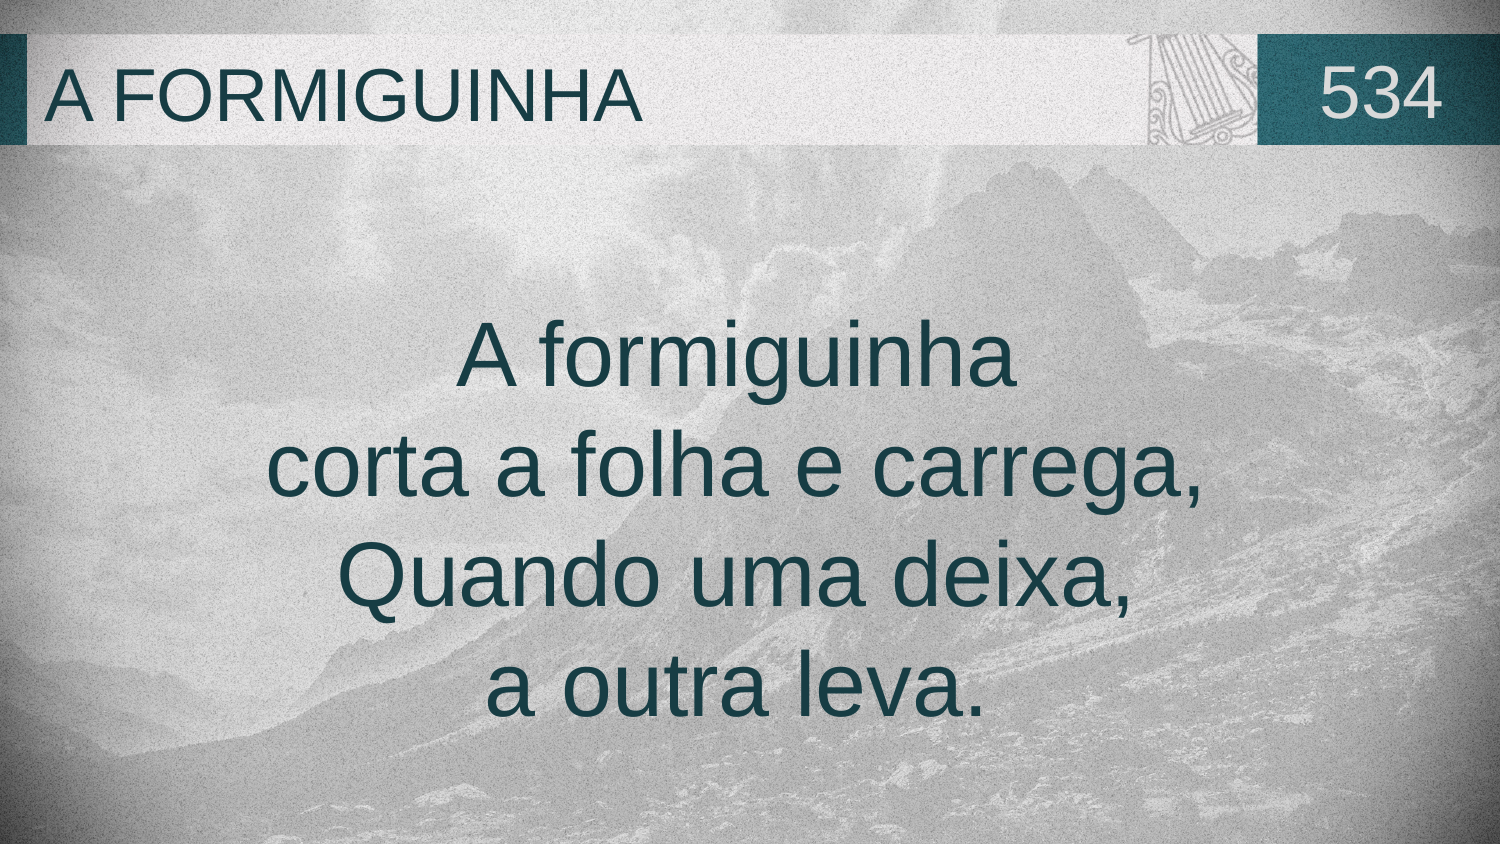

# A FORMIGUINHA
534
A formiguinha
corta a folha e carrega,
Quando uma deixa,
a outra leva.